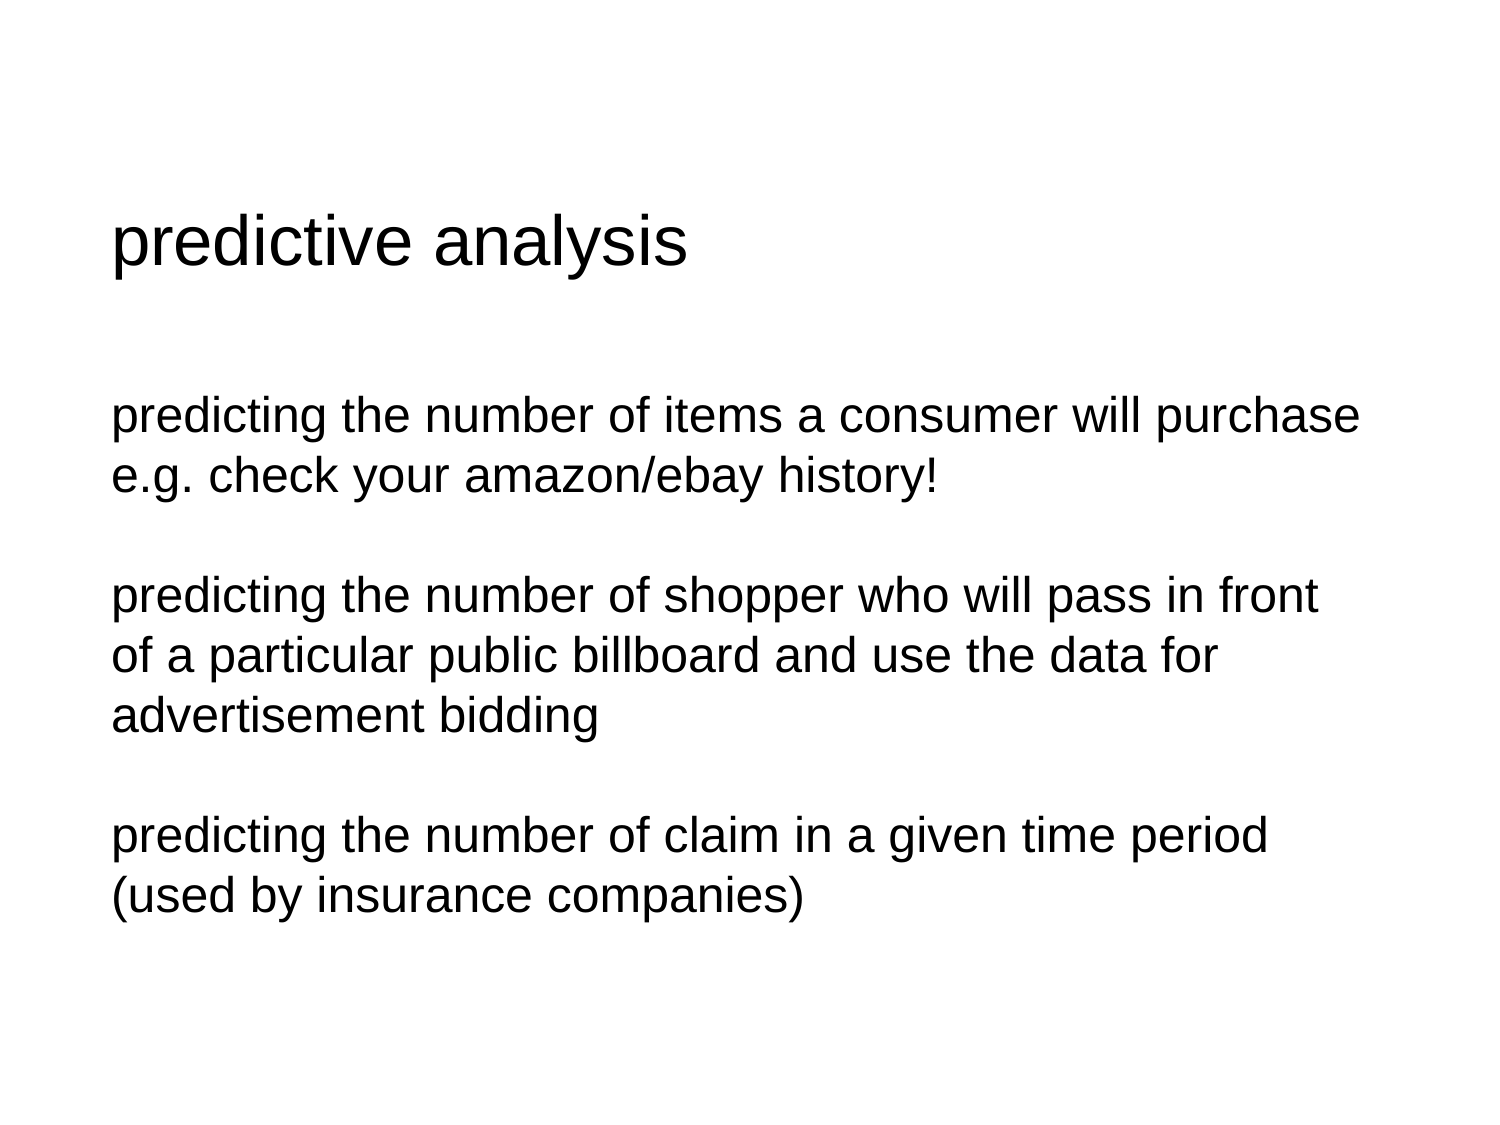

predictive analysis
predicting the number of items a consumer will purchase e.g. check your amazon/ebay history!

predicting the number of shopper who will pass in front of a particular public billboard and use the data for advertisement bidding

predicting the number of claim in a given time period (used by insurance companies)